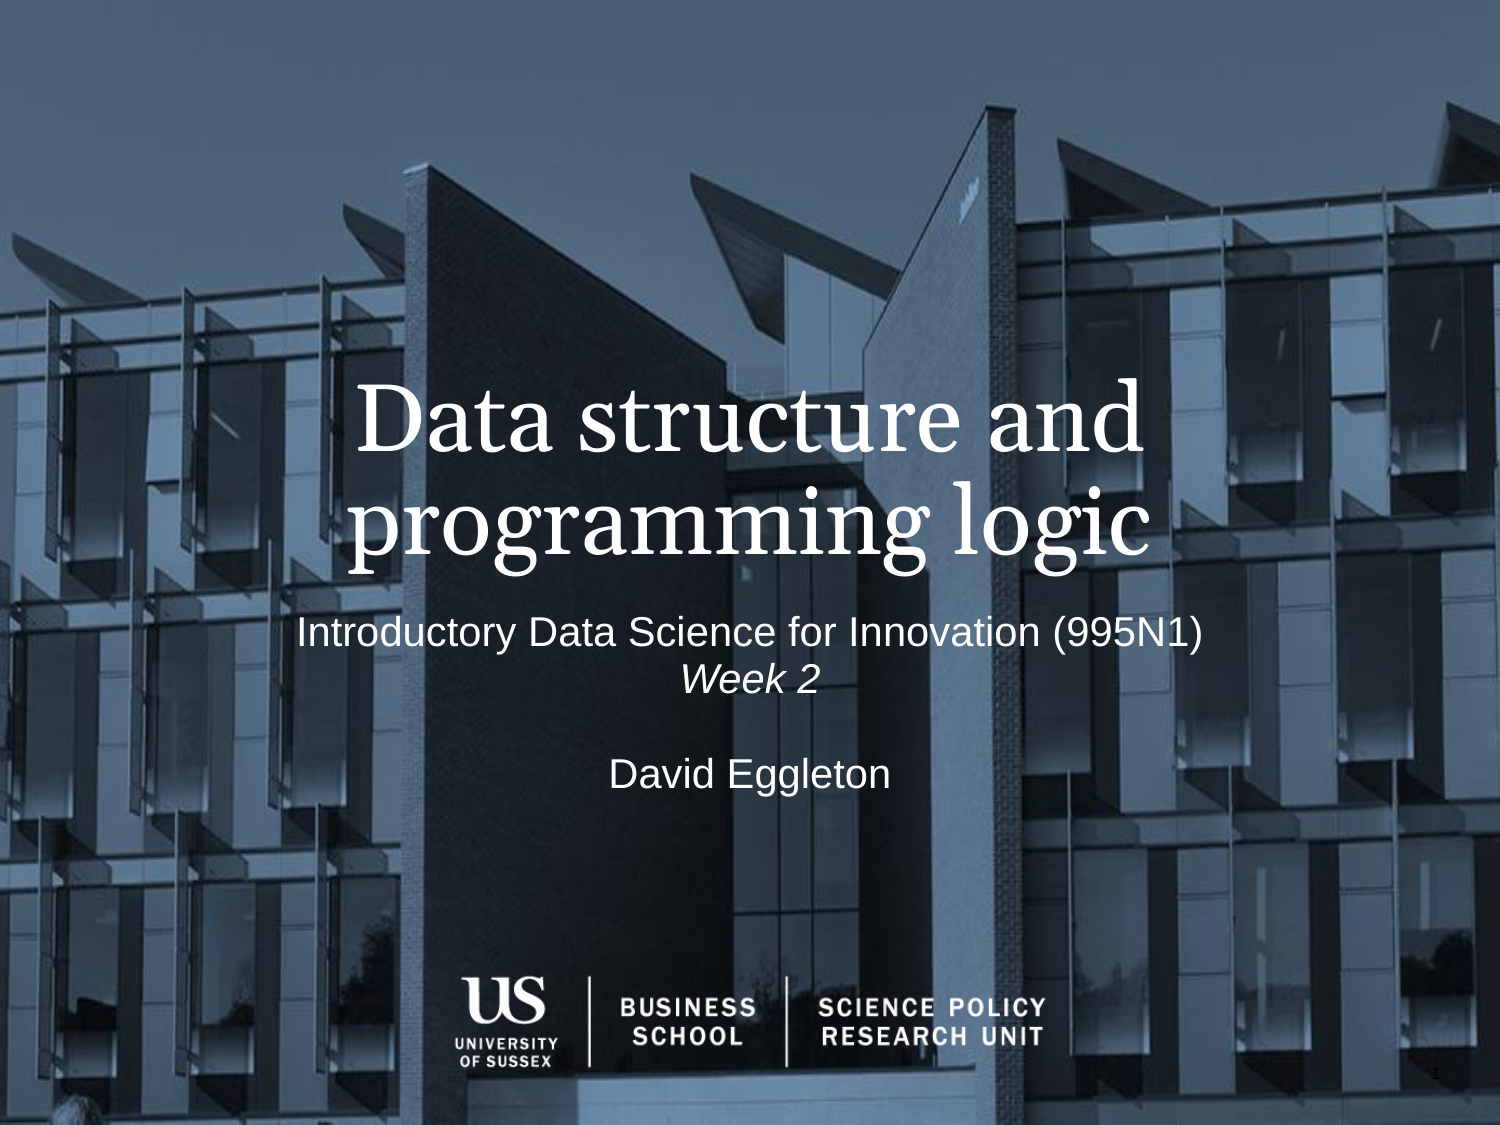

# Data structure and programming logic
Introductory Data Science for Innovation (995N1)
Week 2

David Eggleton